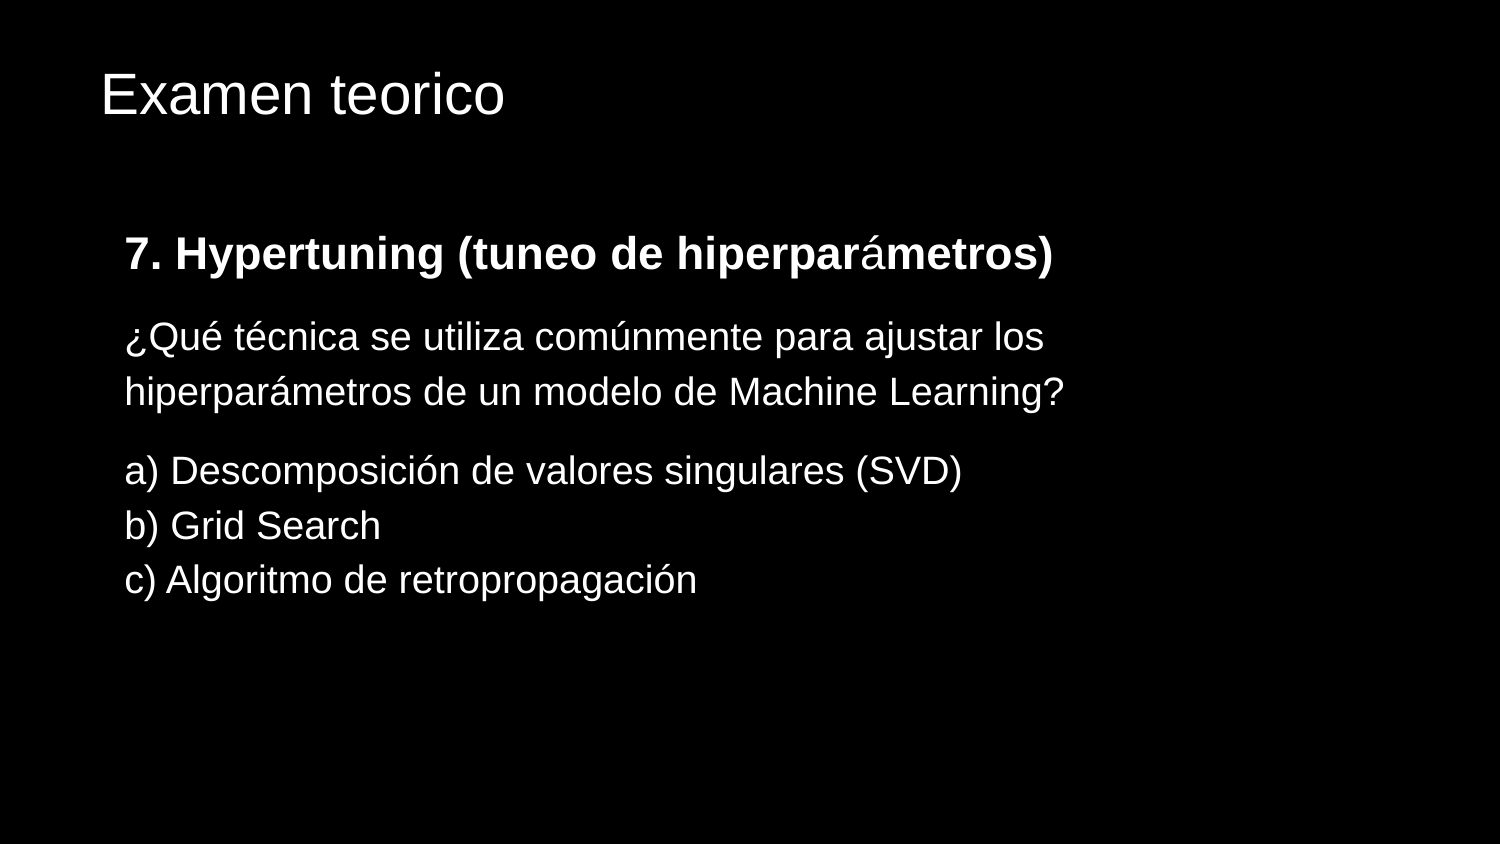

# Examen teorico
7. Hypertuning (tuneo de hiperparámetros)
¿Qué técnica se utiliza comúnmente para ajustar los hiperparámetros de un modelo de Machine Learning?
a) Descomposición de valores singulares (SVD)
b) Grid Search
c) Algoritmo de retropropagación